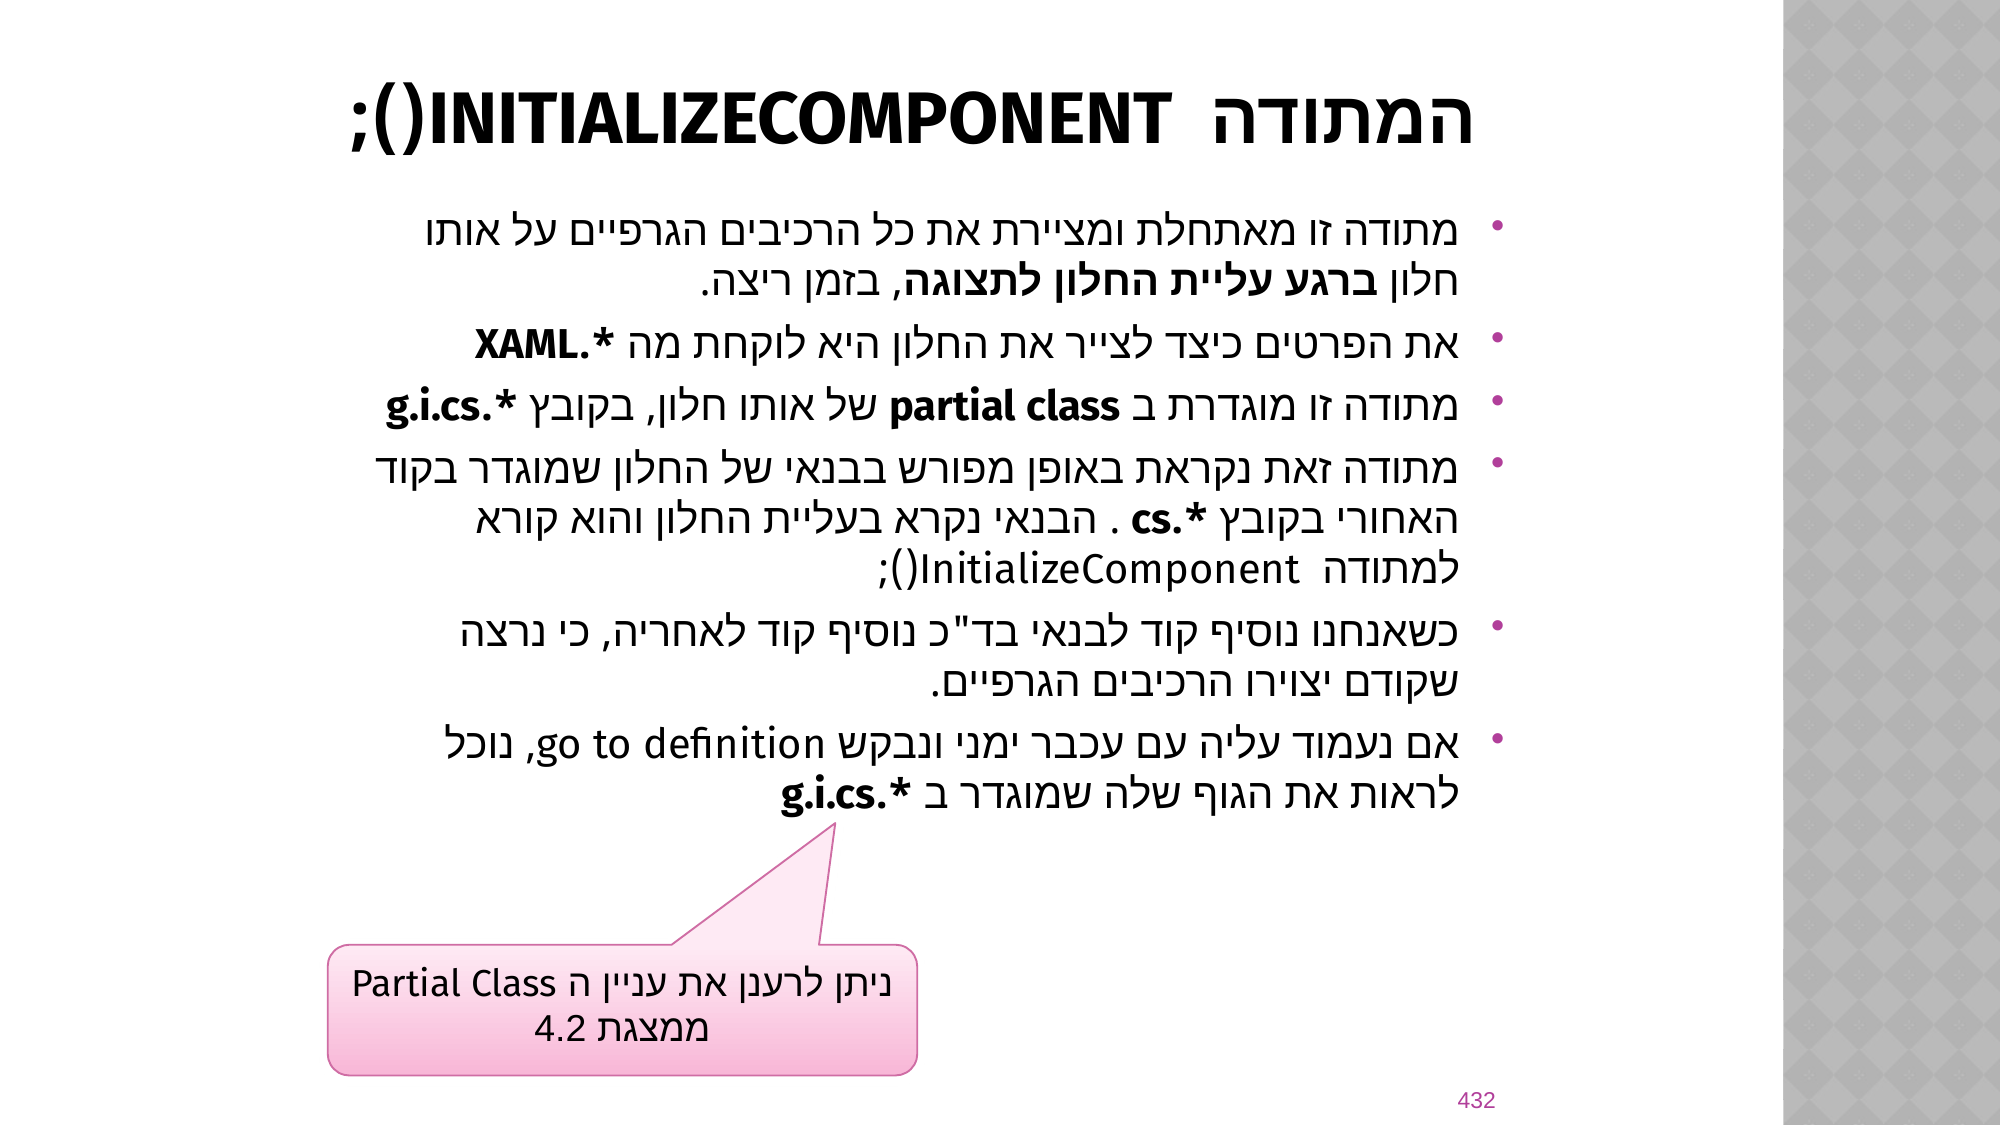

# המתודה  InitializeComponent();
מתודה זו מאתחלת ומציירת את כל הרכיבים הגרפיים על אותו חלון ברגע עליית החלון לתצוגה, בזמן ריצה.
את הפרטים כיצד לצייר את החלון היא לוקחת מה *.XAML
מתודה זו מוגדרת ב partial class של אותו חלון, בקובץ *.g.i.cs
מתודה זאת נקראת באופן מפורש בבנאי של החלון שמוגדר בקוד האחורי בקובץ *.cs . הבנאי נקרא בעליית החלון והוא קורא למתודה  InitializeComponent();
כשאנחנו נוסיף קוד לבנאי בד"כ נוסיף קוד לאחריה, כי נרצה שקודם יצוירו הרכיבים הגרפיים.
אם נעמוד עליה עם עכבר ימני ונבקש go to definition, נוכל לראות את הגוף שלה שמוגדר ב *.g.i.cs
ניתן לרענן את עניין ה Partial Class
ממצגת 4.2
432